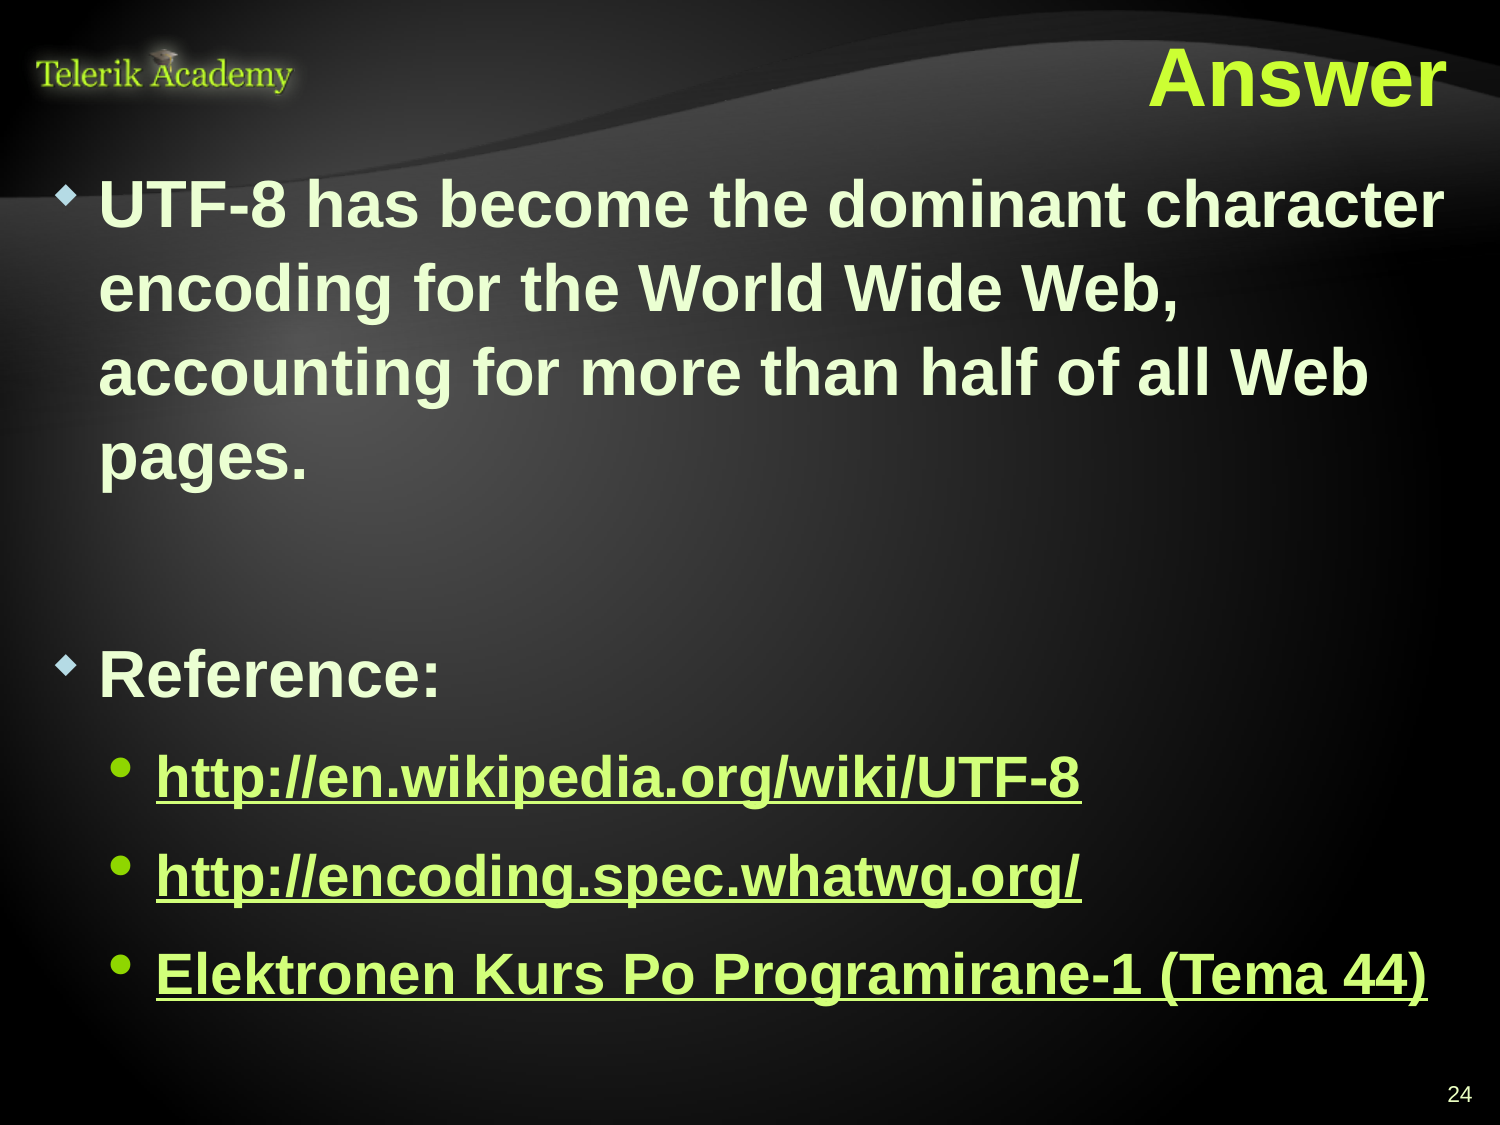

# Answer
UTF-8 has become the dominant character encoding for the World Wide Web, accounting for more than half of all Web pages.

Reference:
http://en.wikipedia.org/wiki/UTF-8
http://encoding.spec.whatwg.org/
Elektronen Kurs Po Programirane-1 (Tema 44)
24